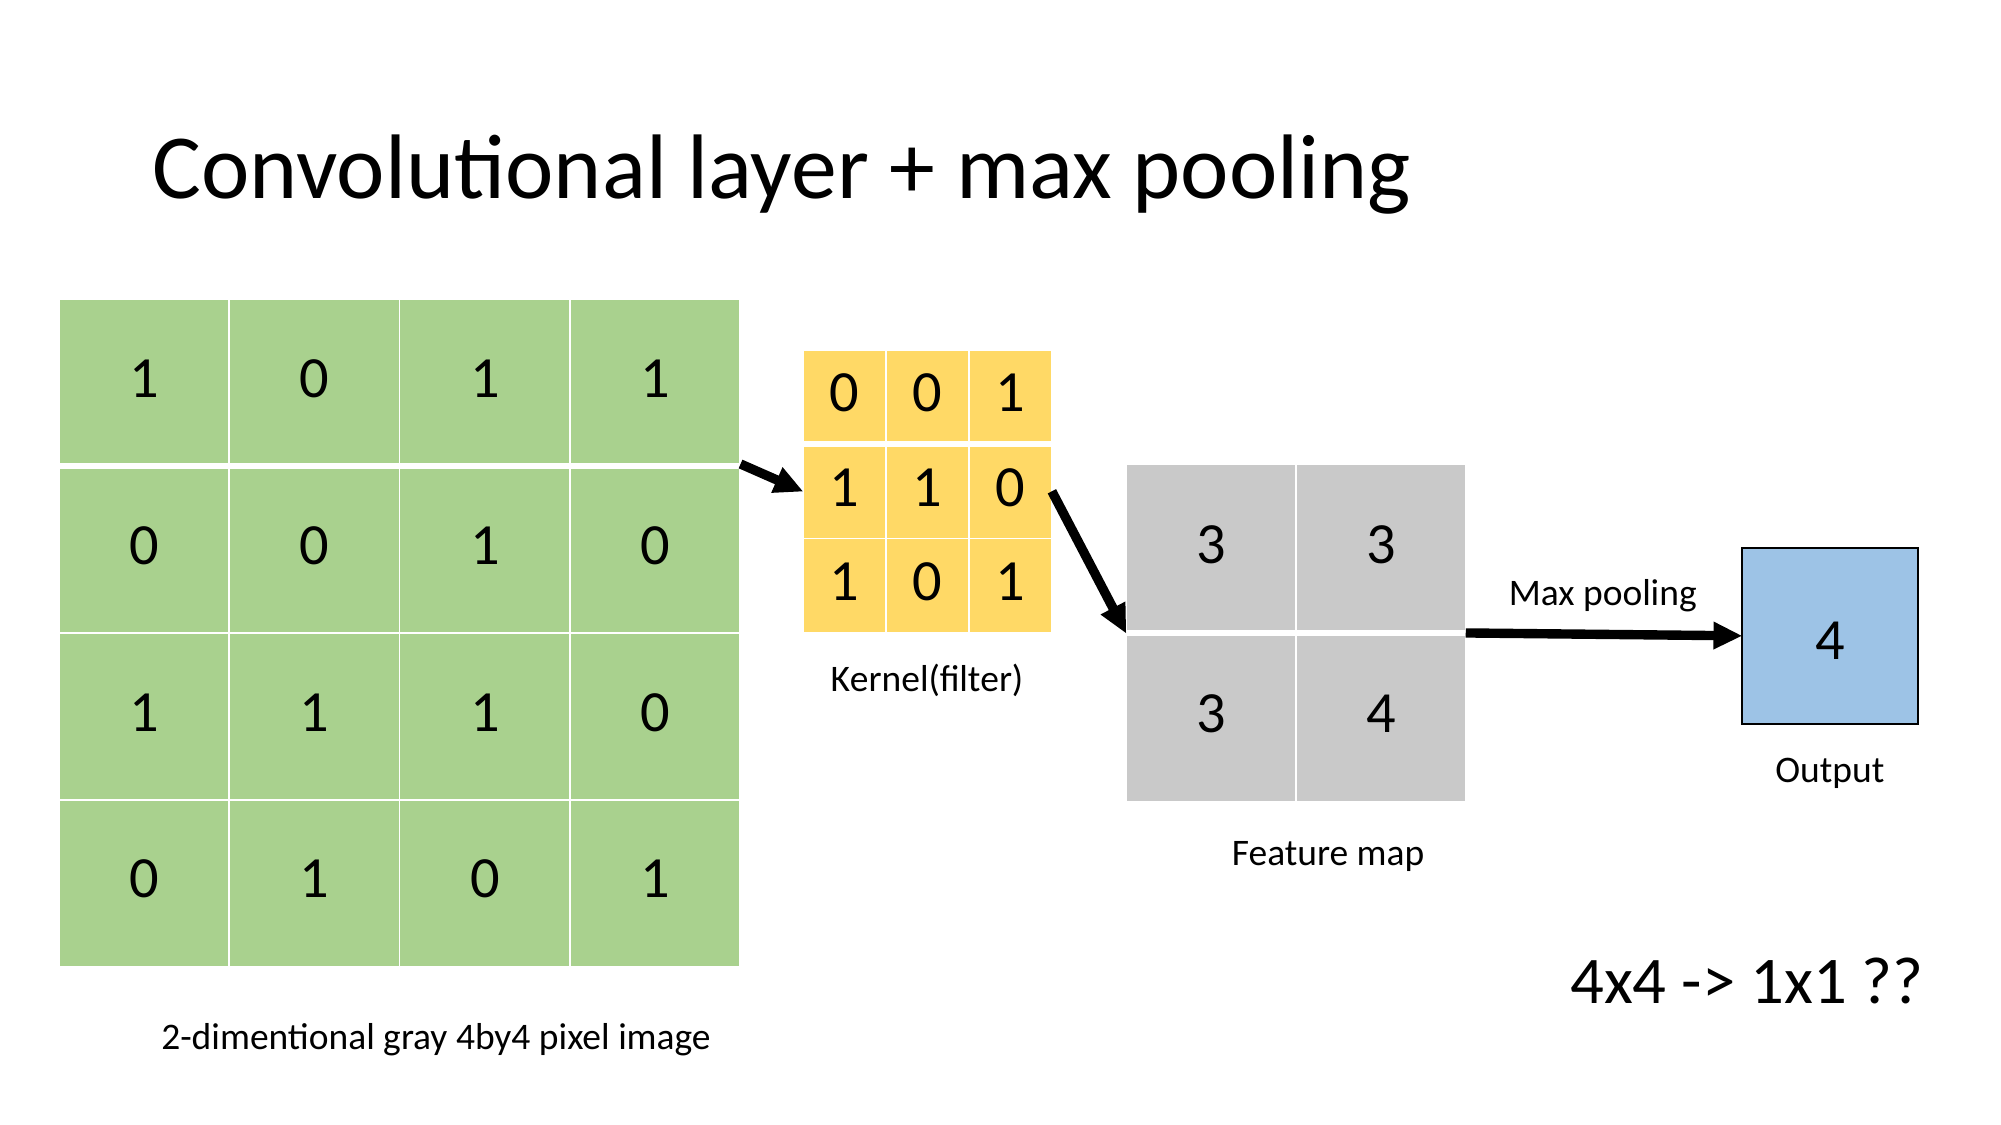

# Convolutional layer + max pooling
| 1 | 0 | 1 | 1 |
| --- | --- | --- | --- |
| 0 | 0 | 1 | 0 |
| 1 | 1 | 1 | 0 |
| 0 | 1 | 0 | 1 |
| 0 | 0 | 1 |
| --- | --- | --- |
| 1 | 1 | 0 |
| 1 | 0 | 1 |
| 3 | 3 |
| --- | --- |
| 3 | 4 |
4
Max pooling
Kernel(filter)
Output
Feature map
4x4 -> 1x1 ??
2-dimentional gray 4by4 pixel image